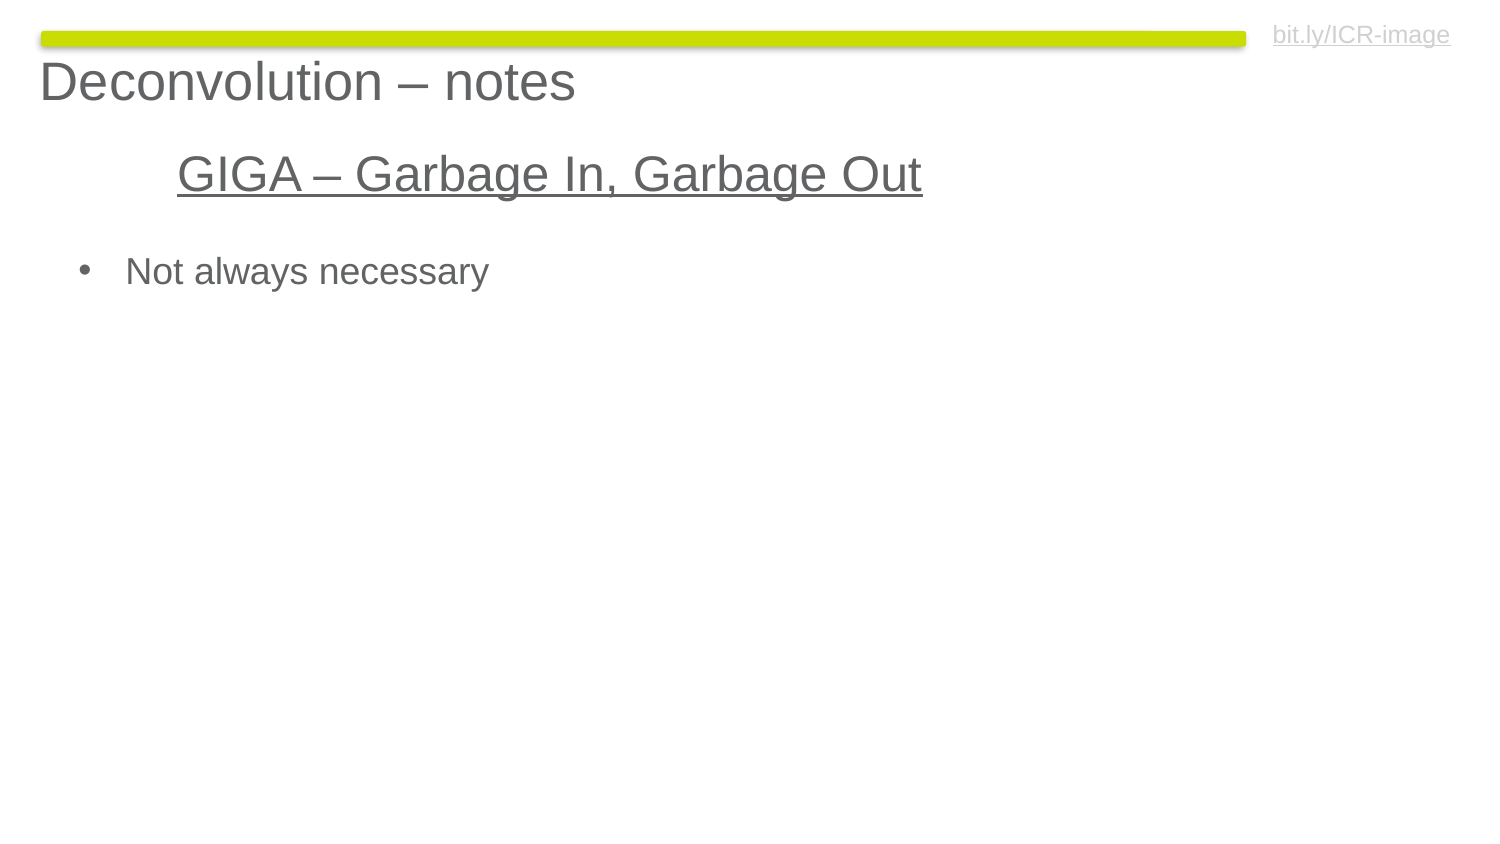

Deconvolution – notes

GIGA – Garbage In, Garbage Out
Not always necessary